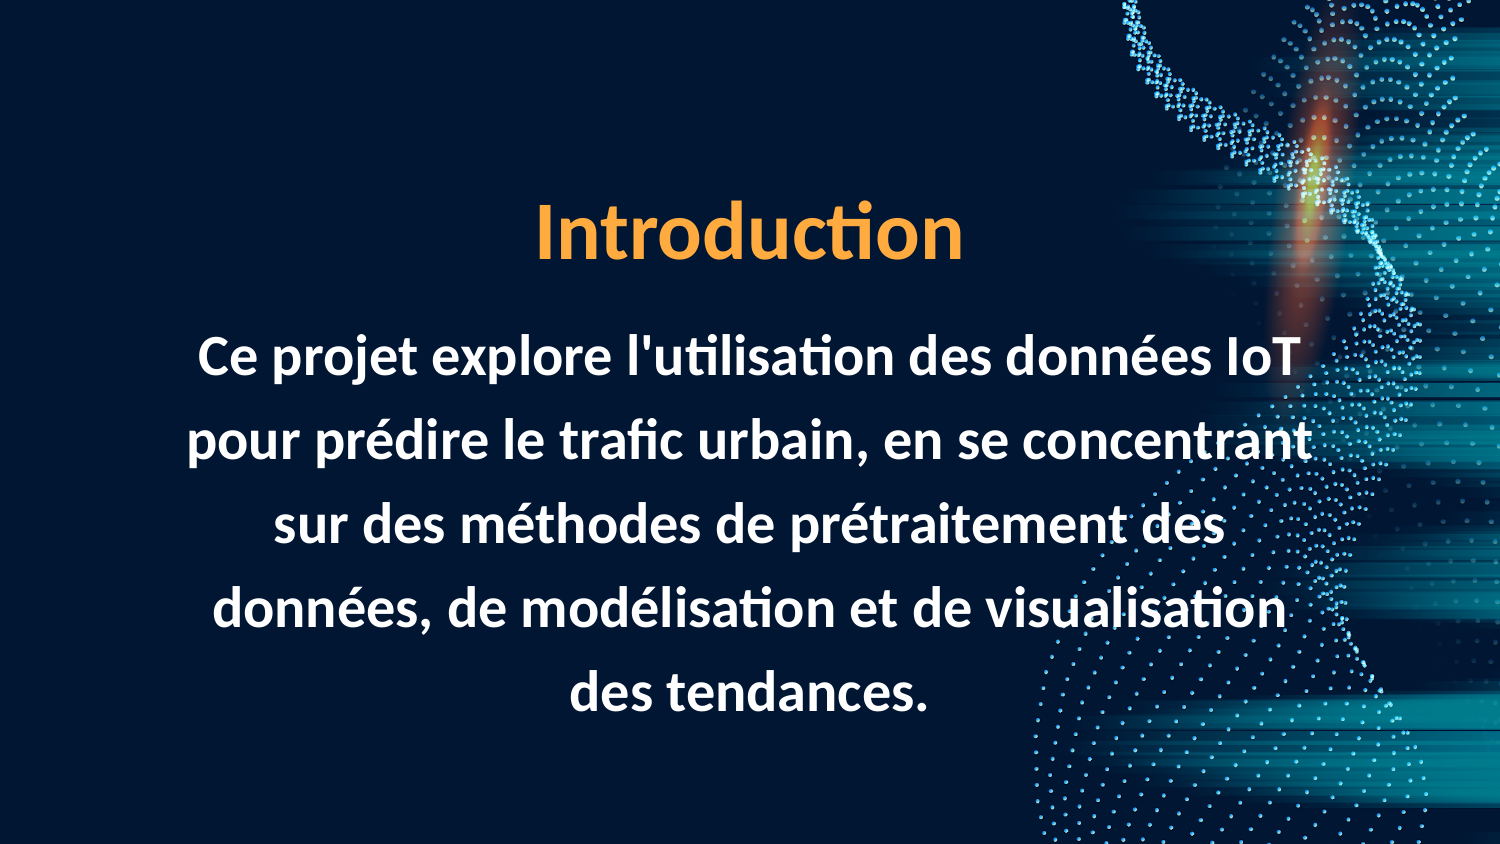

Introduction
Ce projet explore l'utilisation des données IoT pour prédire le trafic urbain, en se concentrant sur des méthodes de prétraitement des données, de modélisation et de visualisation des tendances.